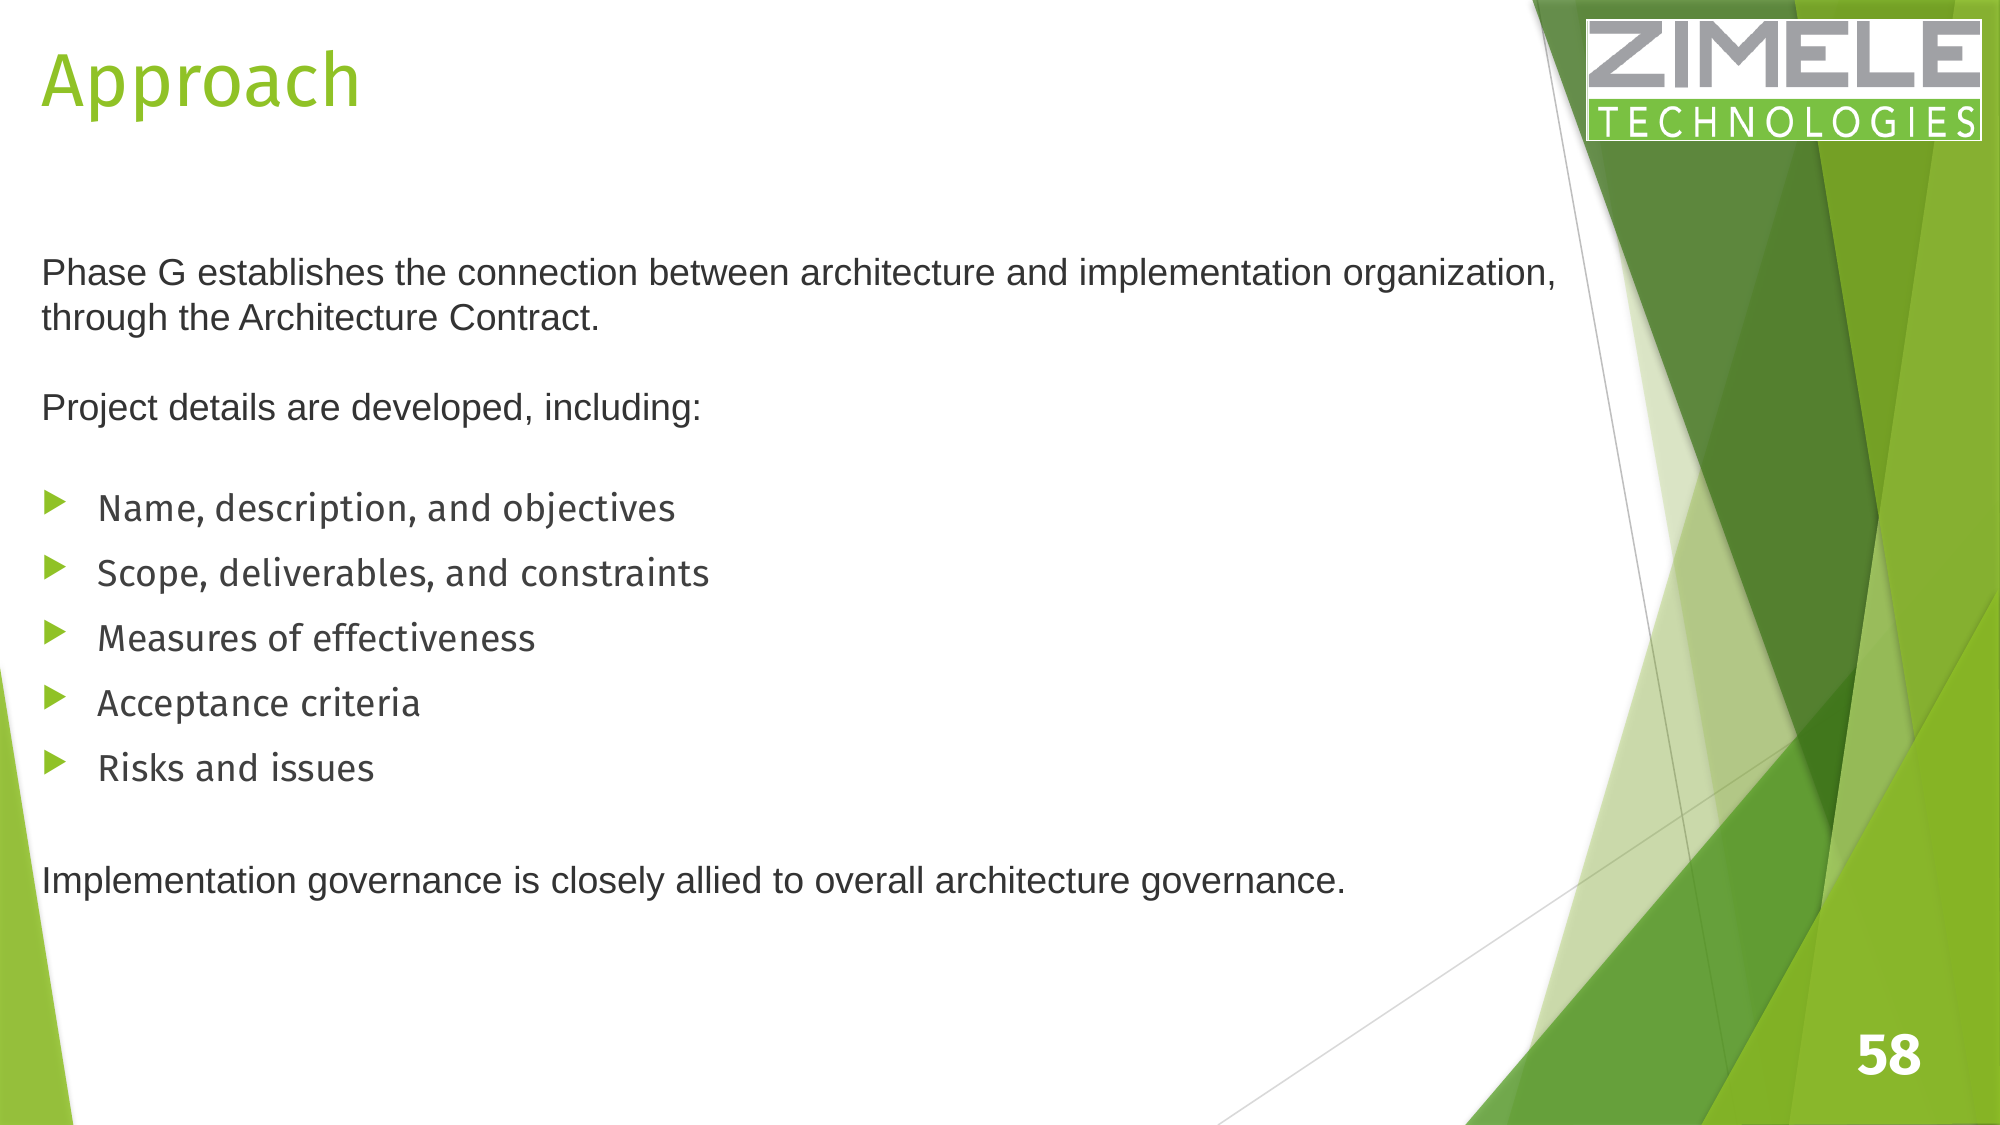

# Approach
Phase G establishes the connection between architecture and implementation organization, through the Architecture Contract.

Project details are developed, including:
Name, description, and objectives
Scope, deliverables, and constraints
Measures of effectiveness
Acceptance criteria
Risks and issues

Implementation governance is closely allied to overall architecture governance.
58